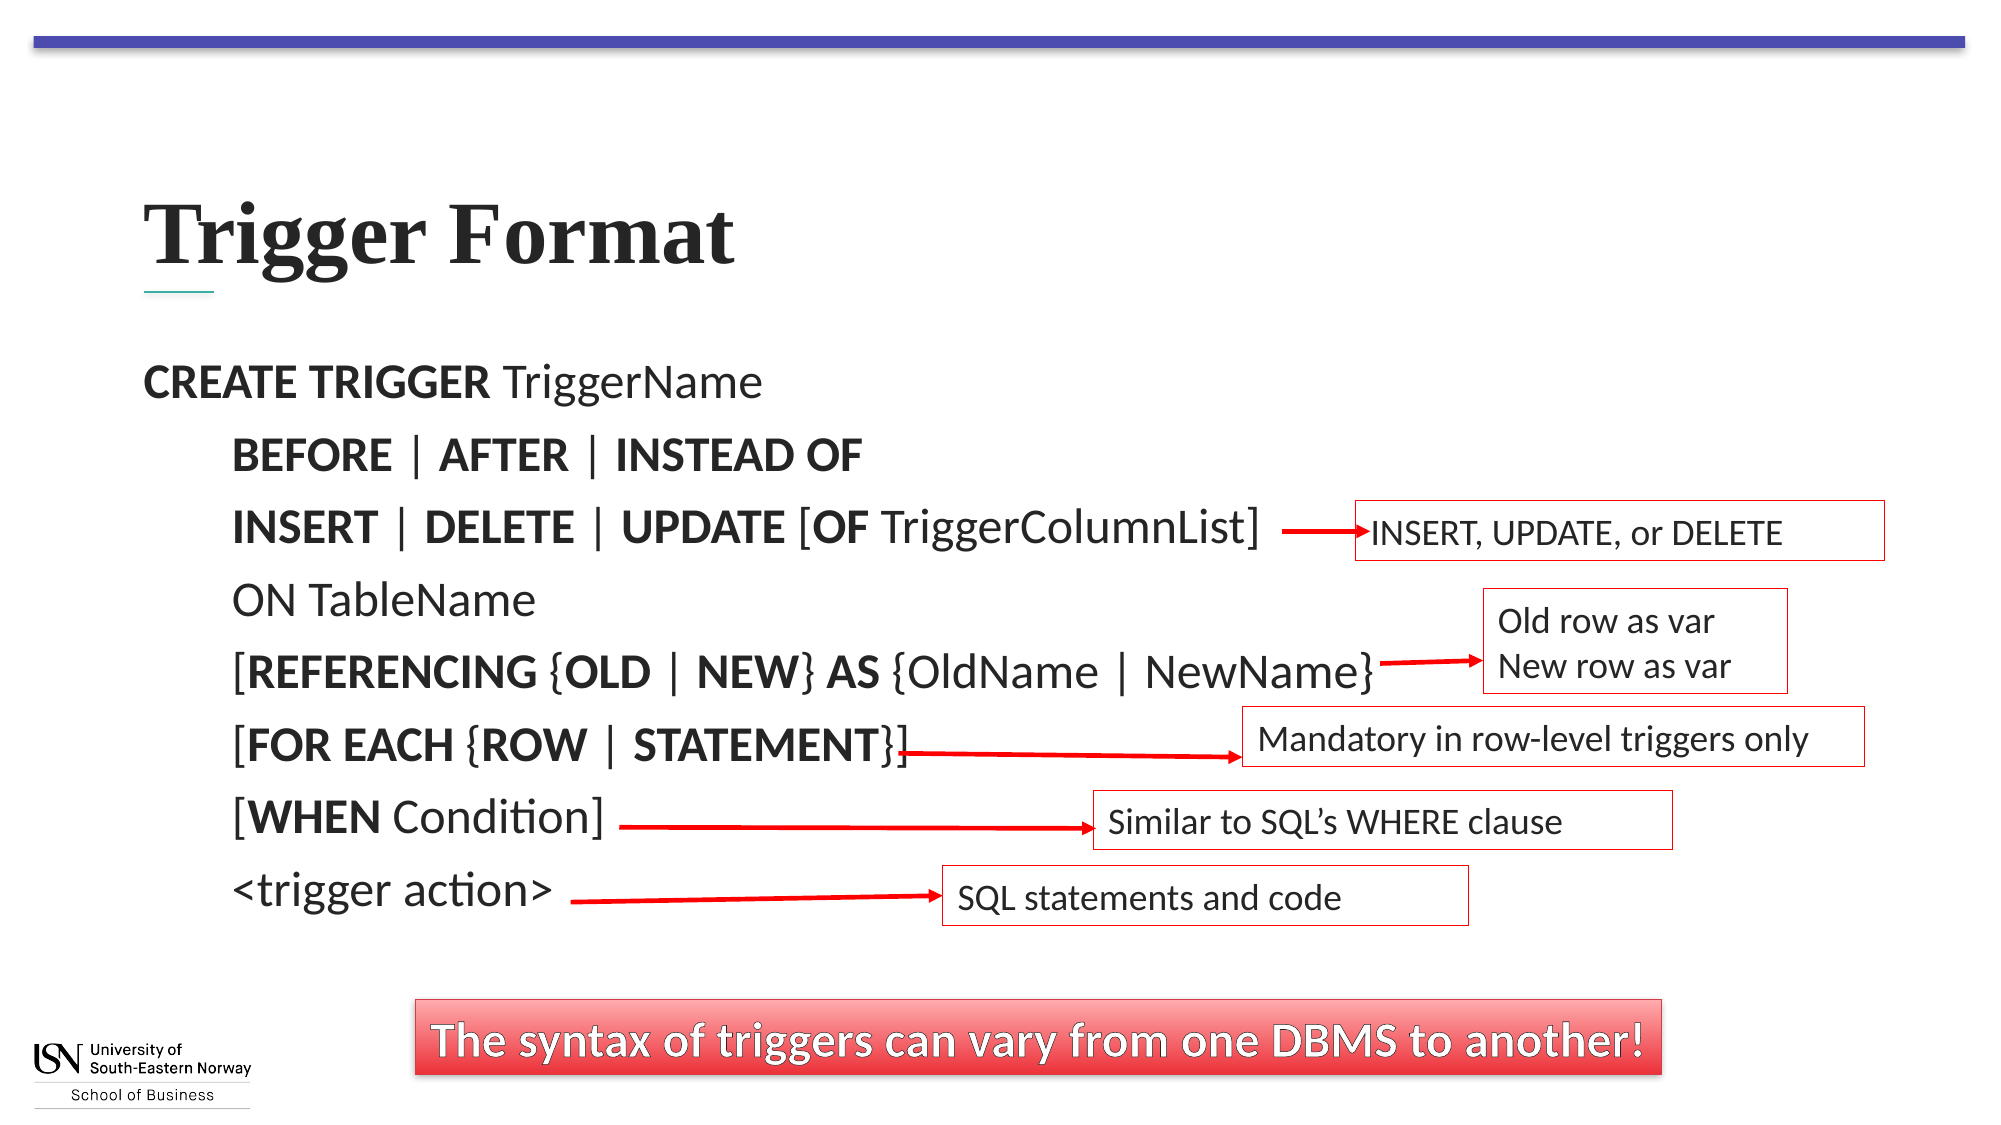

# Trigger Format
CREATE TRIGGER TriggerName
BEFORE | AFTER | INSTEAD OF
INSERT | DELETE | UPDATE [OF TriggerColumnList]
ON TableName
[REFERENCING {OLD | NEW} AS {OldName | NewName}
[FOR EACH {ROW | STATEMENT}]
[WHEN Condition]
<trigger action>
INSERT, UPDATE, or DELETE
Old row as var
New row as var
Mandatory in row-level triggers only
Similar to SQL’s WHERE clause
SQL statements and code
The syntax of triggers can vary from one DBMS to another!